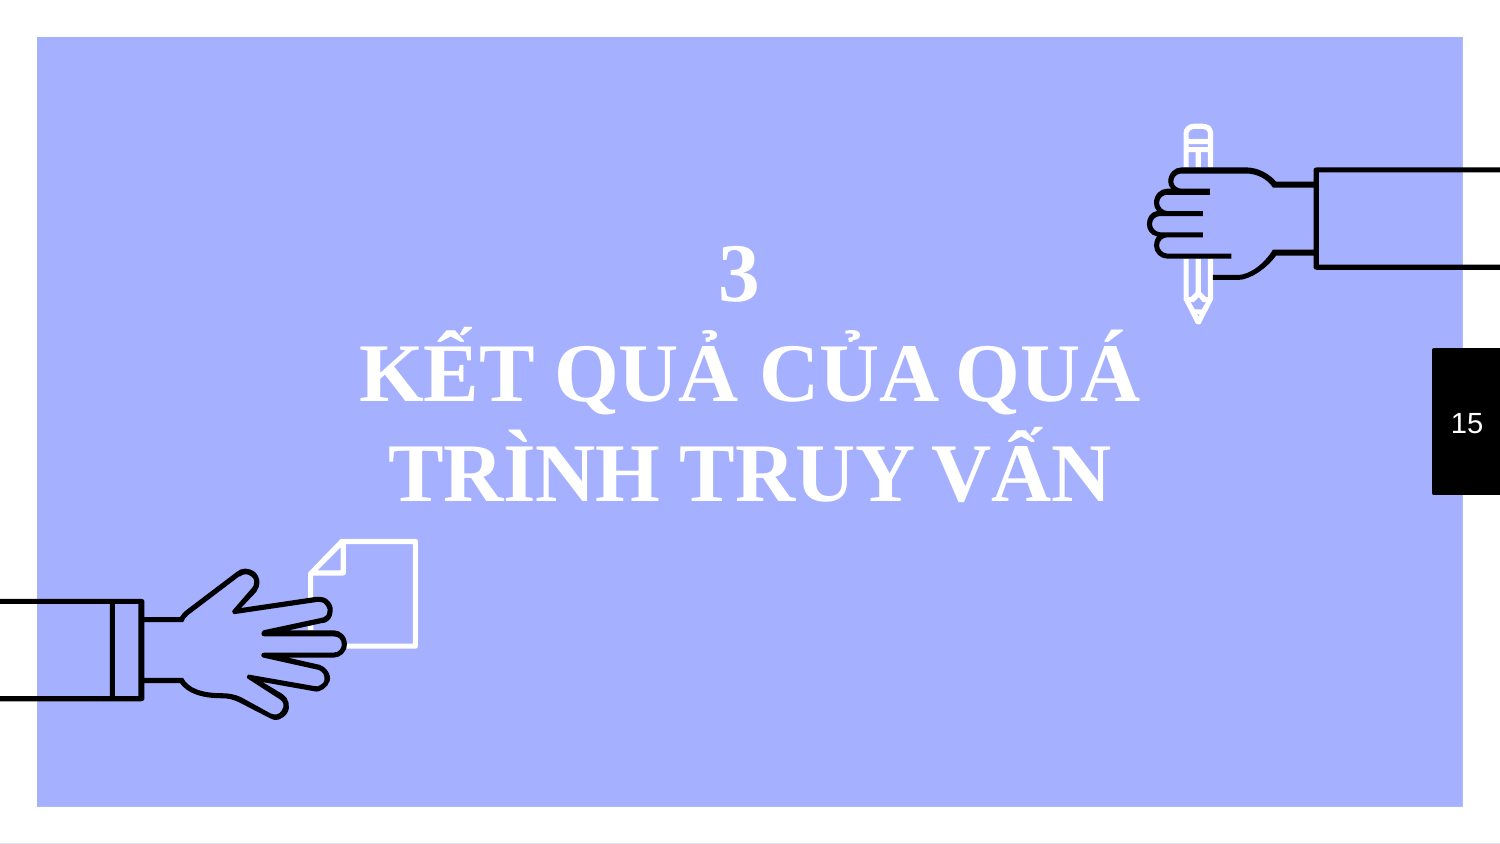

# 3 KẾT QUẢ CỦA QUÁ TRÌNH TRUY VẤN
15